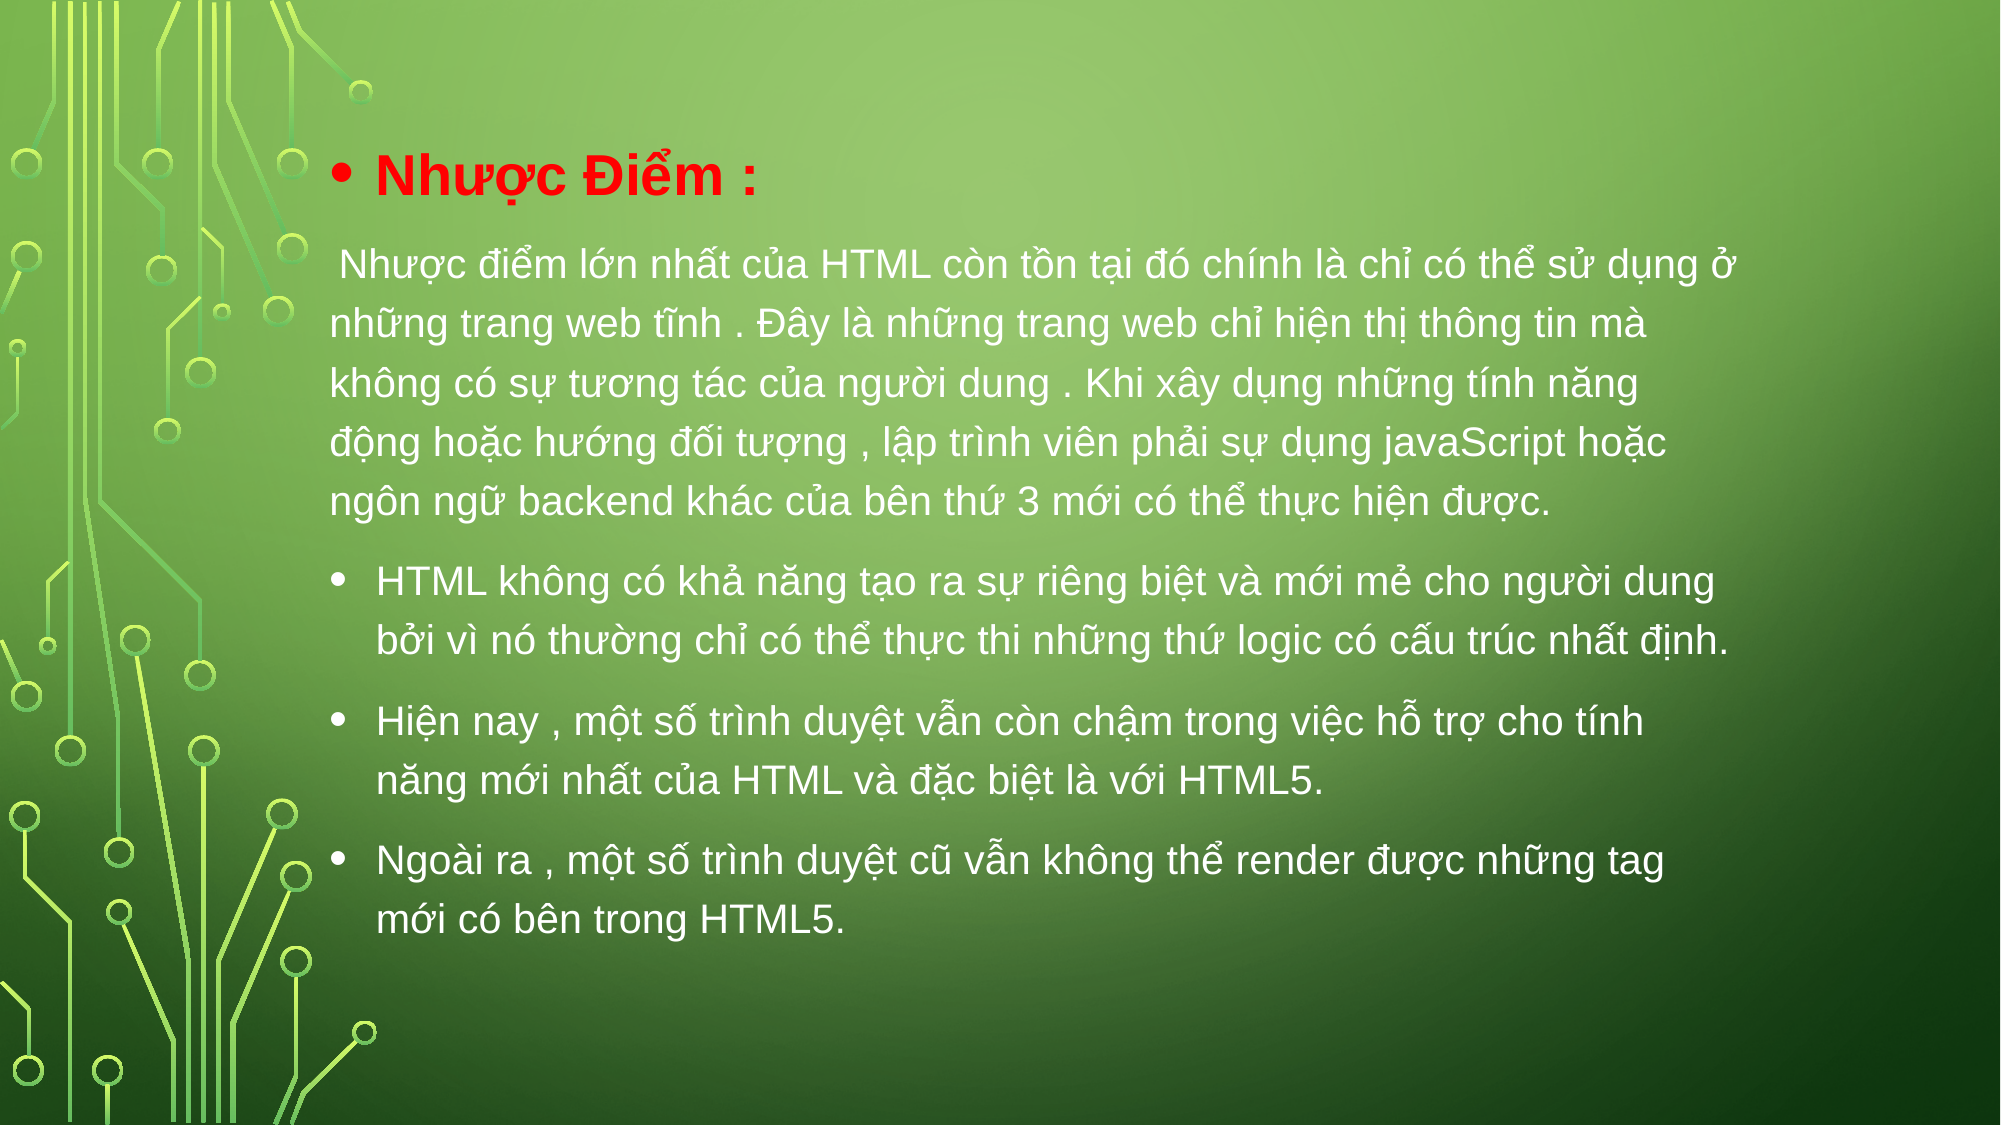

Nhược Điểm :
 Nhược điểm lớn nhất của HTML còn tồn tại đó chính là chỉ có thể sử dụng ở những trang web tĩnh . Đây là những trang web chỉ hiện thị thông tin mà không có sự tương tác của người dung . Khi xây dụng những tính năng động hoặc hướng đối tượng , lập trình viên phải sự dụng javaScript hoặc ngôn ngữ backend khác của bên thứ 3 mới có thể thực hiện được.
HTML không có khả năng tạo ra sự riêng biệt và mới mẻ cho người dung bởi vì nó thường chỉ có thể thực thi những thứ logic có cấu trúc nhất định.
Hiện nay , một số trình duyệt vẫn còn chậm trong việc hỗ trợ cho tính năng mới nhất của HTML và đặc biệt là với HTML5.
Ngoài ra , một số trình duyệt cũ vẫn không thể render được những tag mới có bên trong HTML5.

#